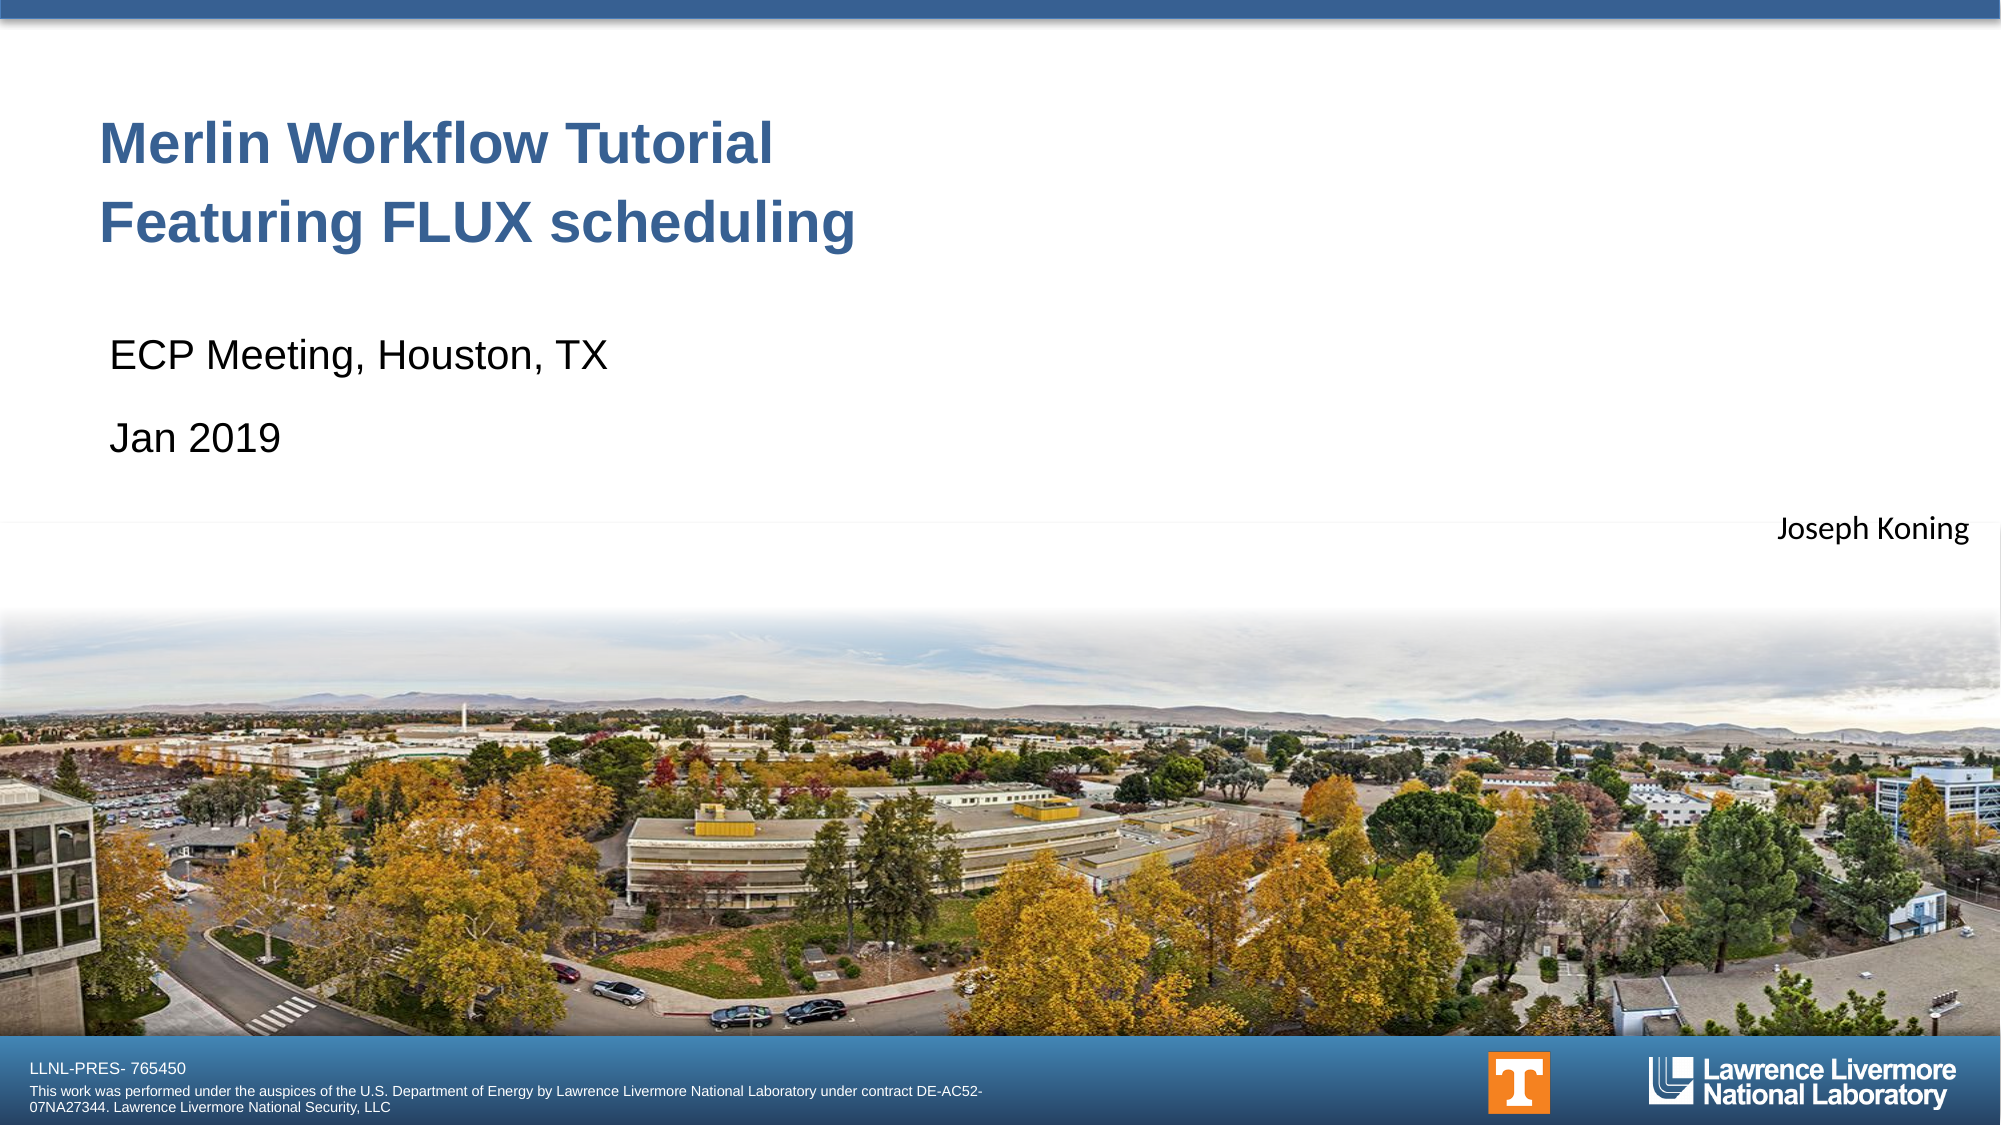

# Merlin Workflow Tutorial Featuring FLUX scheduling
ECP Meeting, Houston, TX
Jan 2019
Joseph Koning